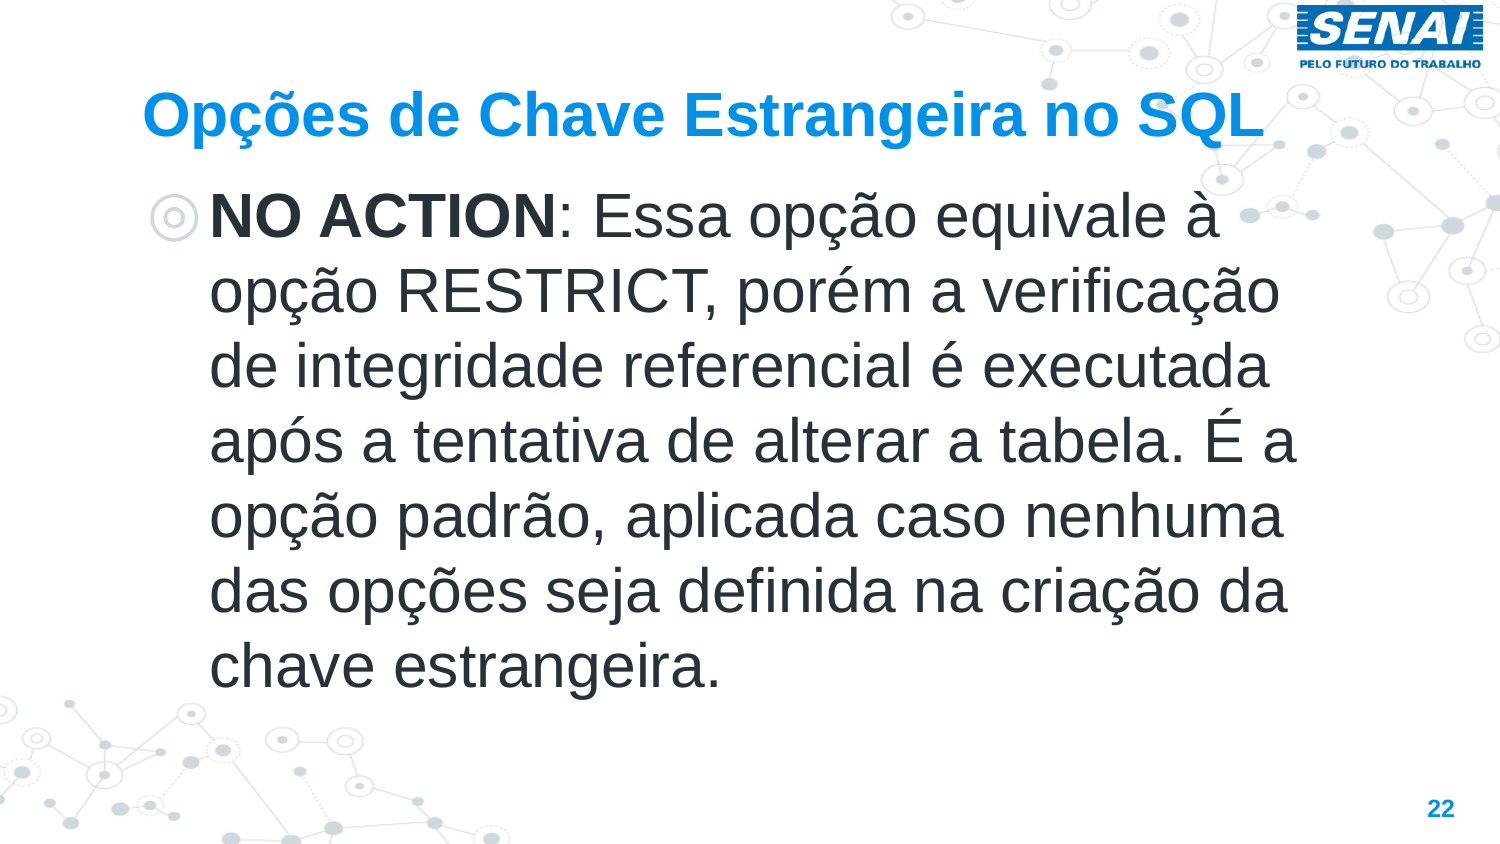

# Opções de Chave Estrangeira no SQL
NO ACTION: Essa opção equivale à opção RESTRICT, porém a verificação de integridade referencial é executada após a tentativa de alterar a tabela. É a opção padrão, aplicada caso nenhuma das opções seja definida na criação da chave estrangeira.

22